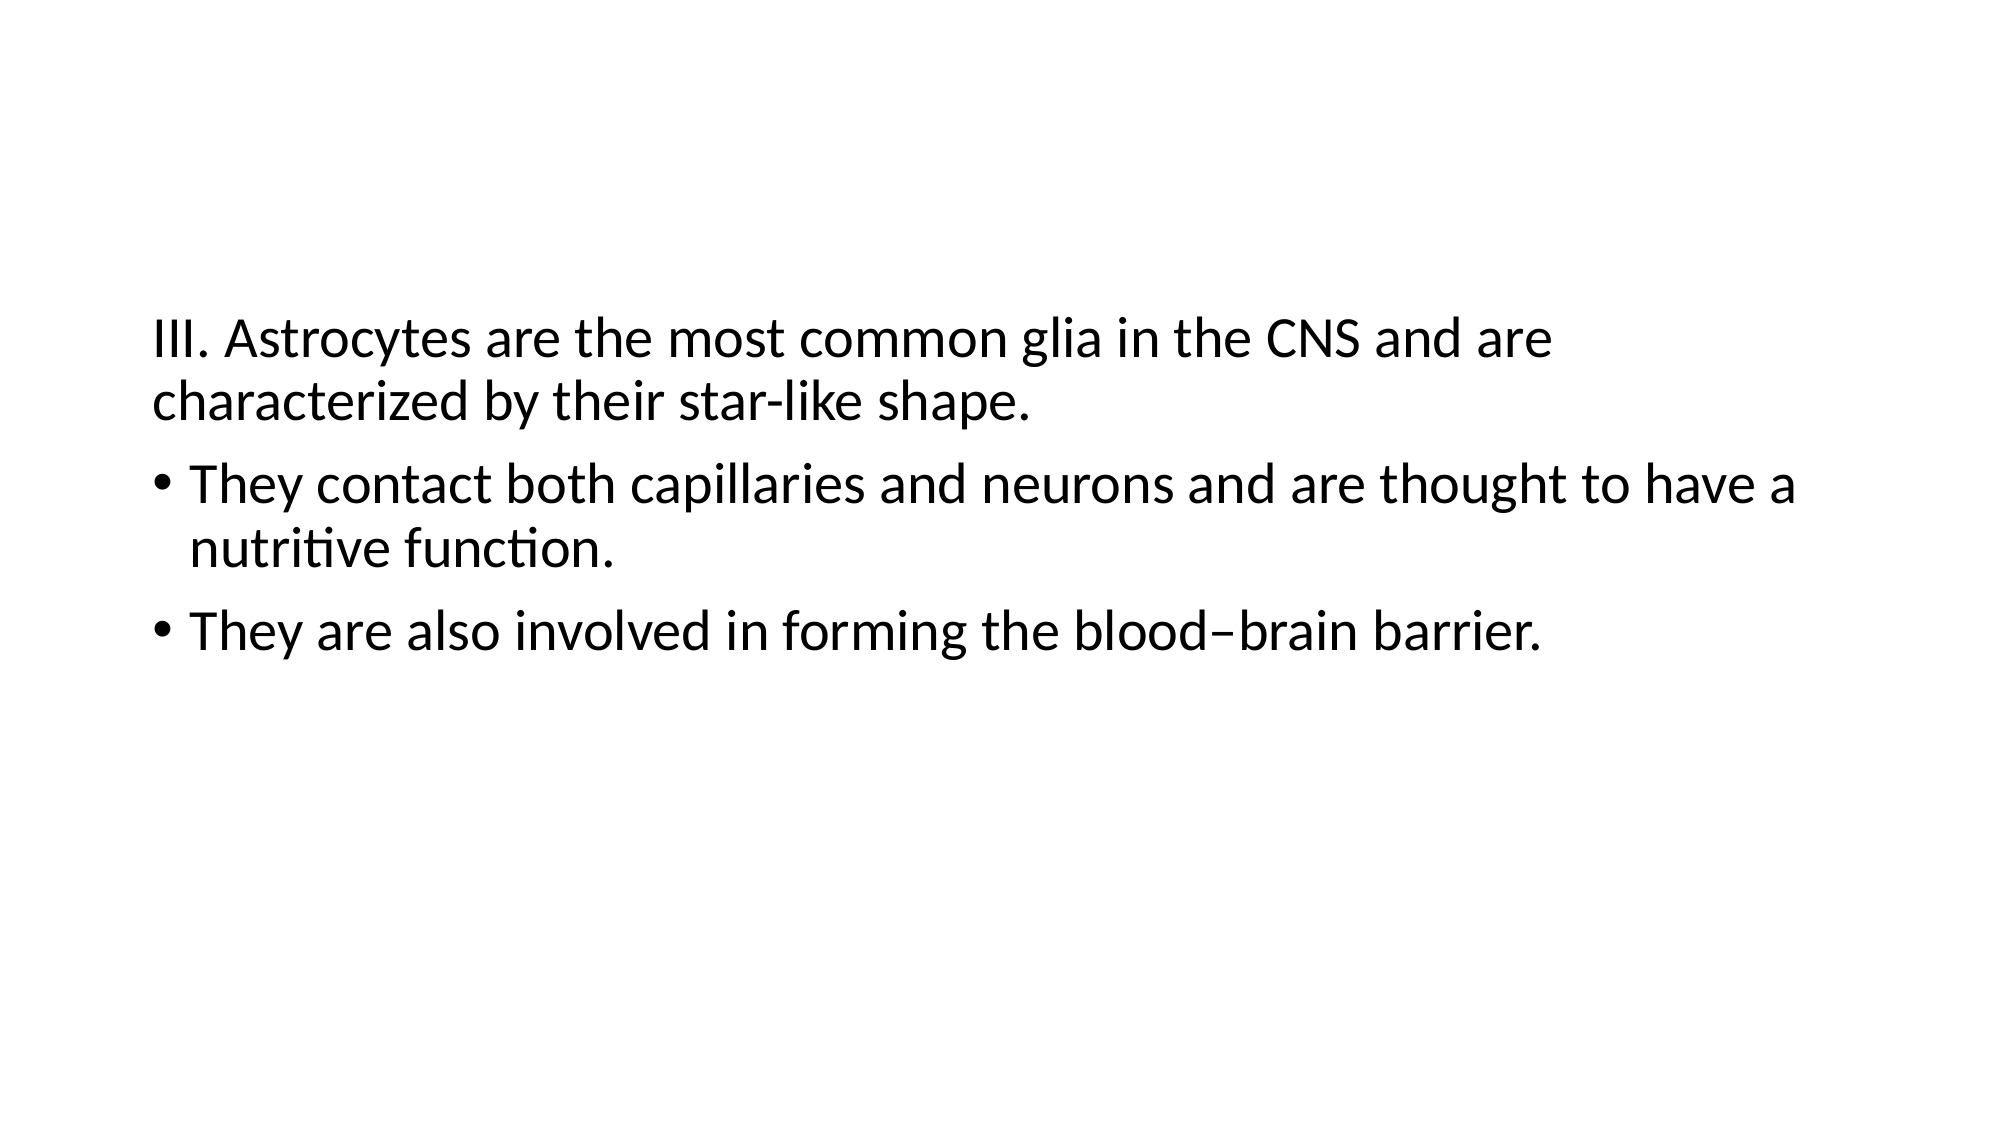

#
III. Astrocytes are the most common glia in the CNS and are characterized by their star-like shape.
They contact both capillaries and neurons and are thought to have a nutritive function.
They are also involved in forming the blood–brain barrier.